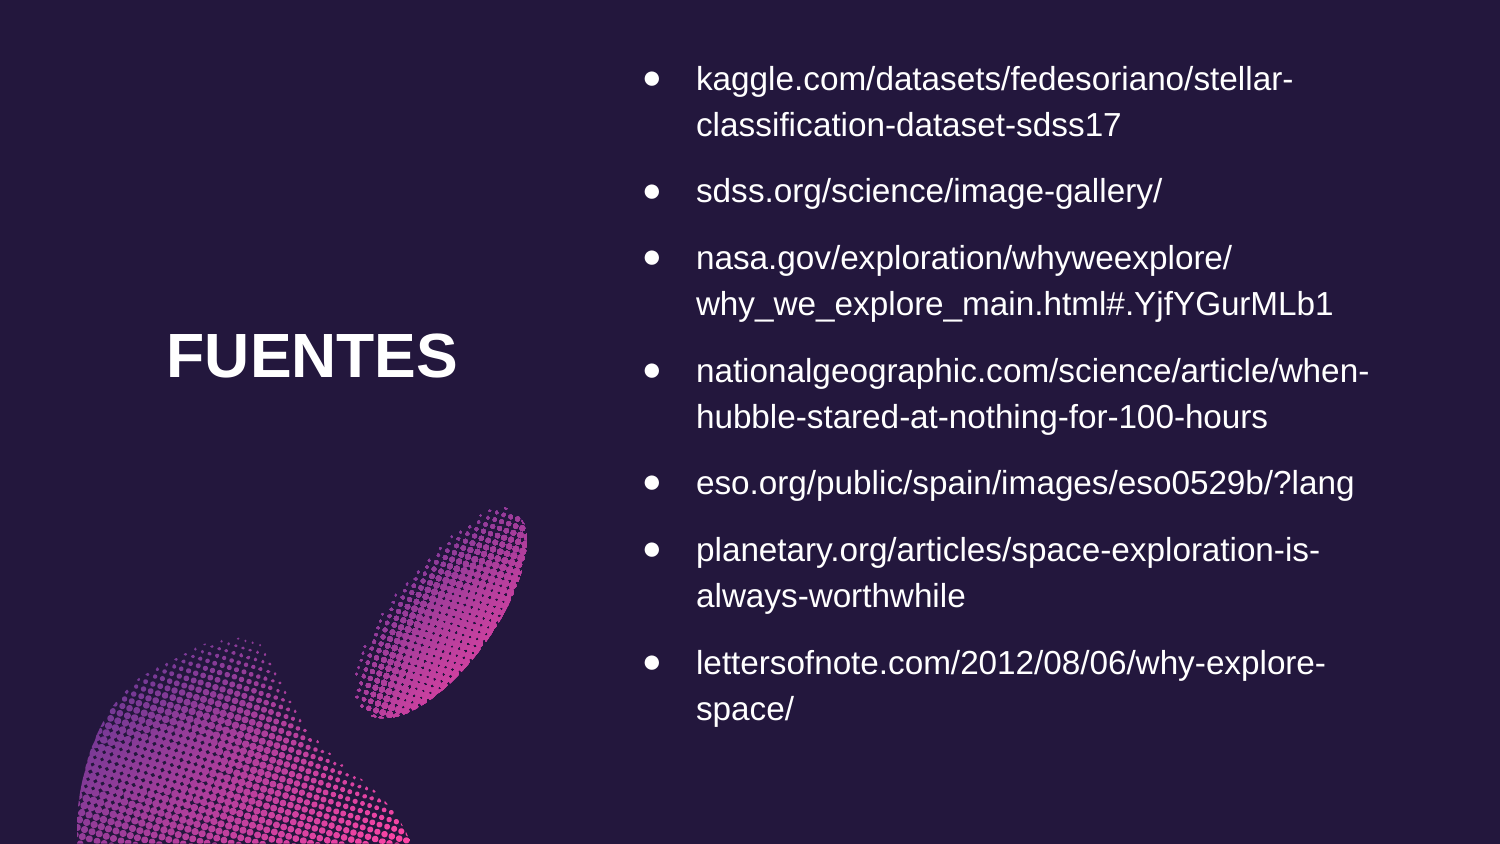

kaggle.com/datasets/fedesoriano/stellar-classification-dataset-sdss17
sdss.org/science/image-gallery/
nasa.gov/exploration/whyweexplore/why_we_explore_main.html#.YjfYGurMLb1
nationalgeographic.com/science/article/when-hubble-stared-at-nothing-for-100-hours
eso.org/public/spain/images/eso0529b/?lang
planetary.org/articles/space-exploration-is-always-worthwhile
lettersofnote.com/2012/08/06/why-explore-space/

# FUENTES